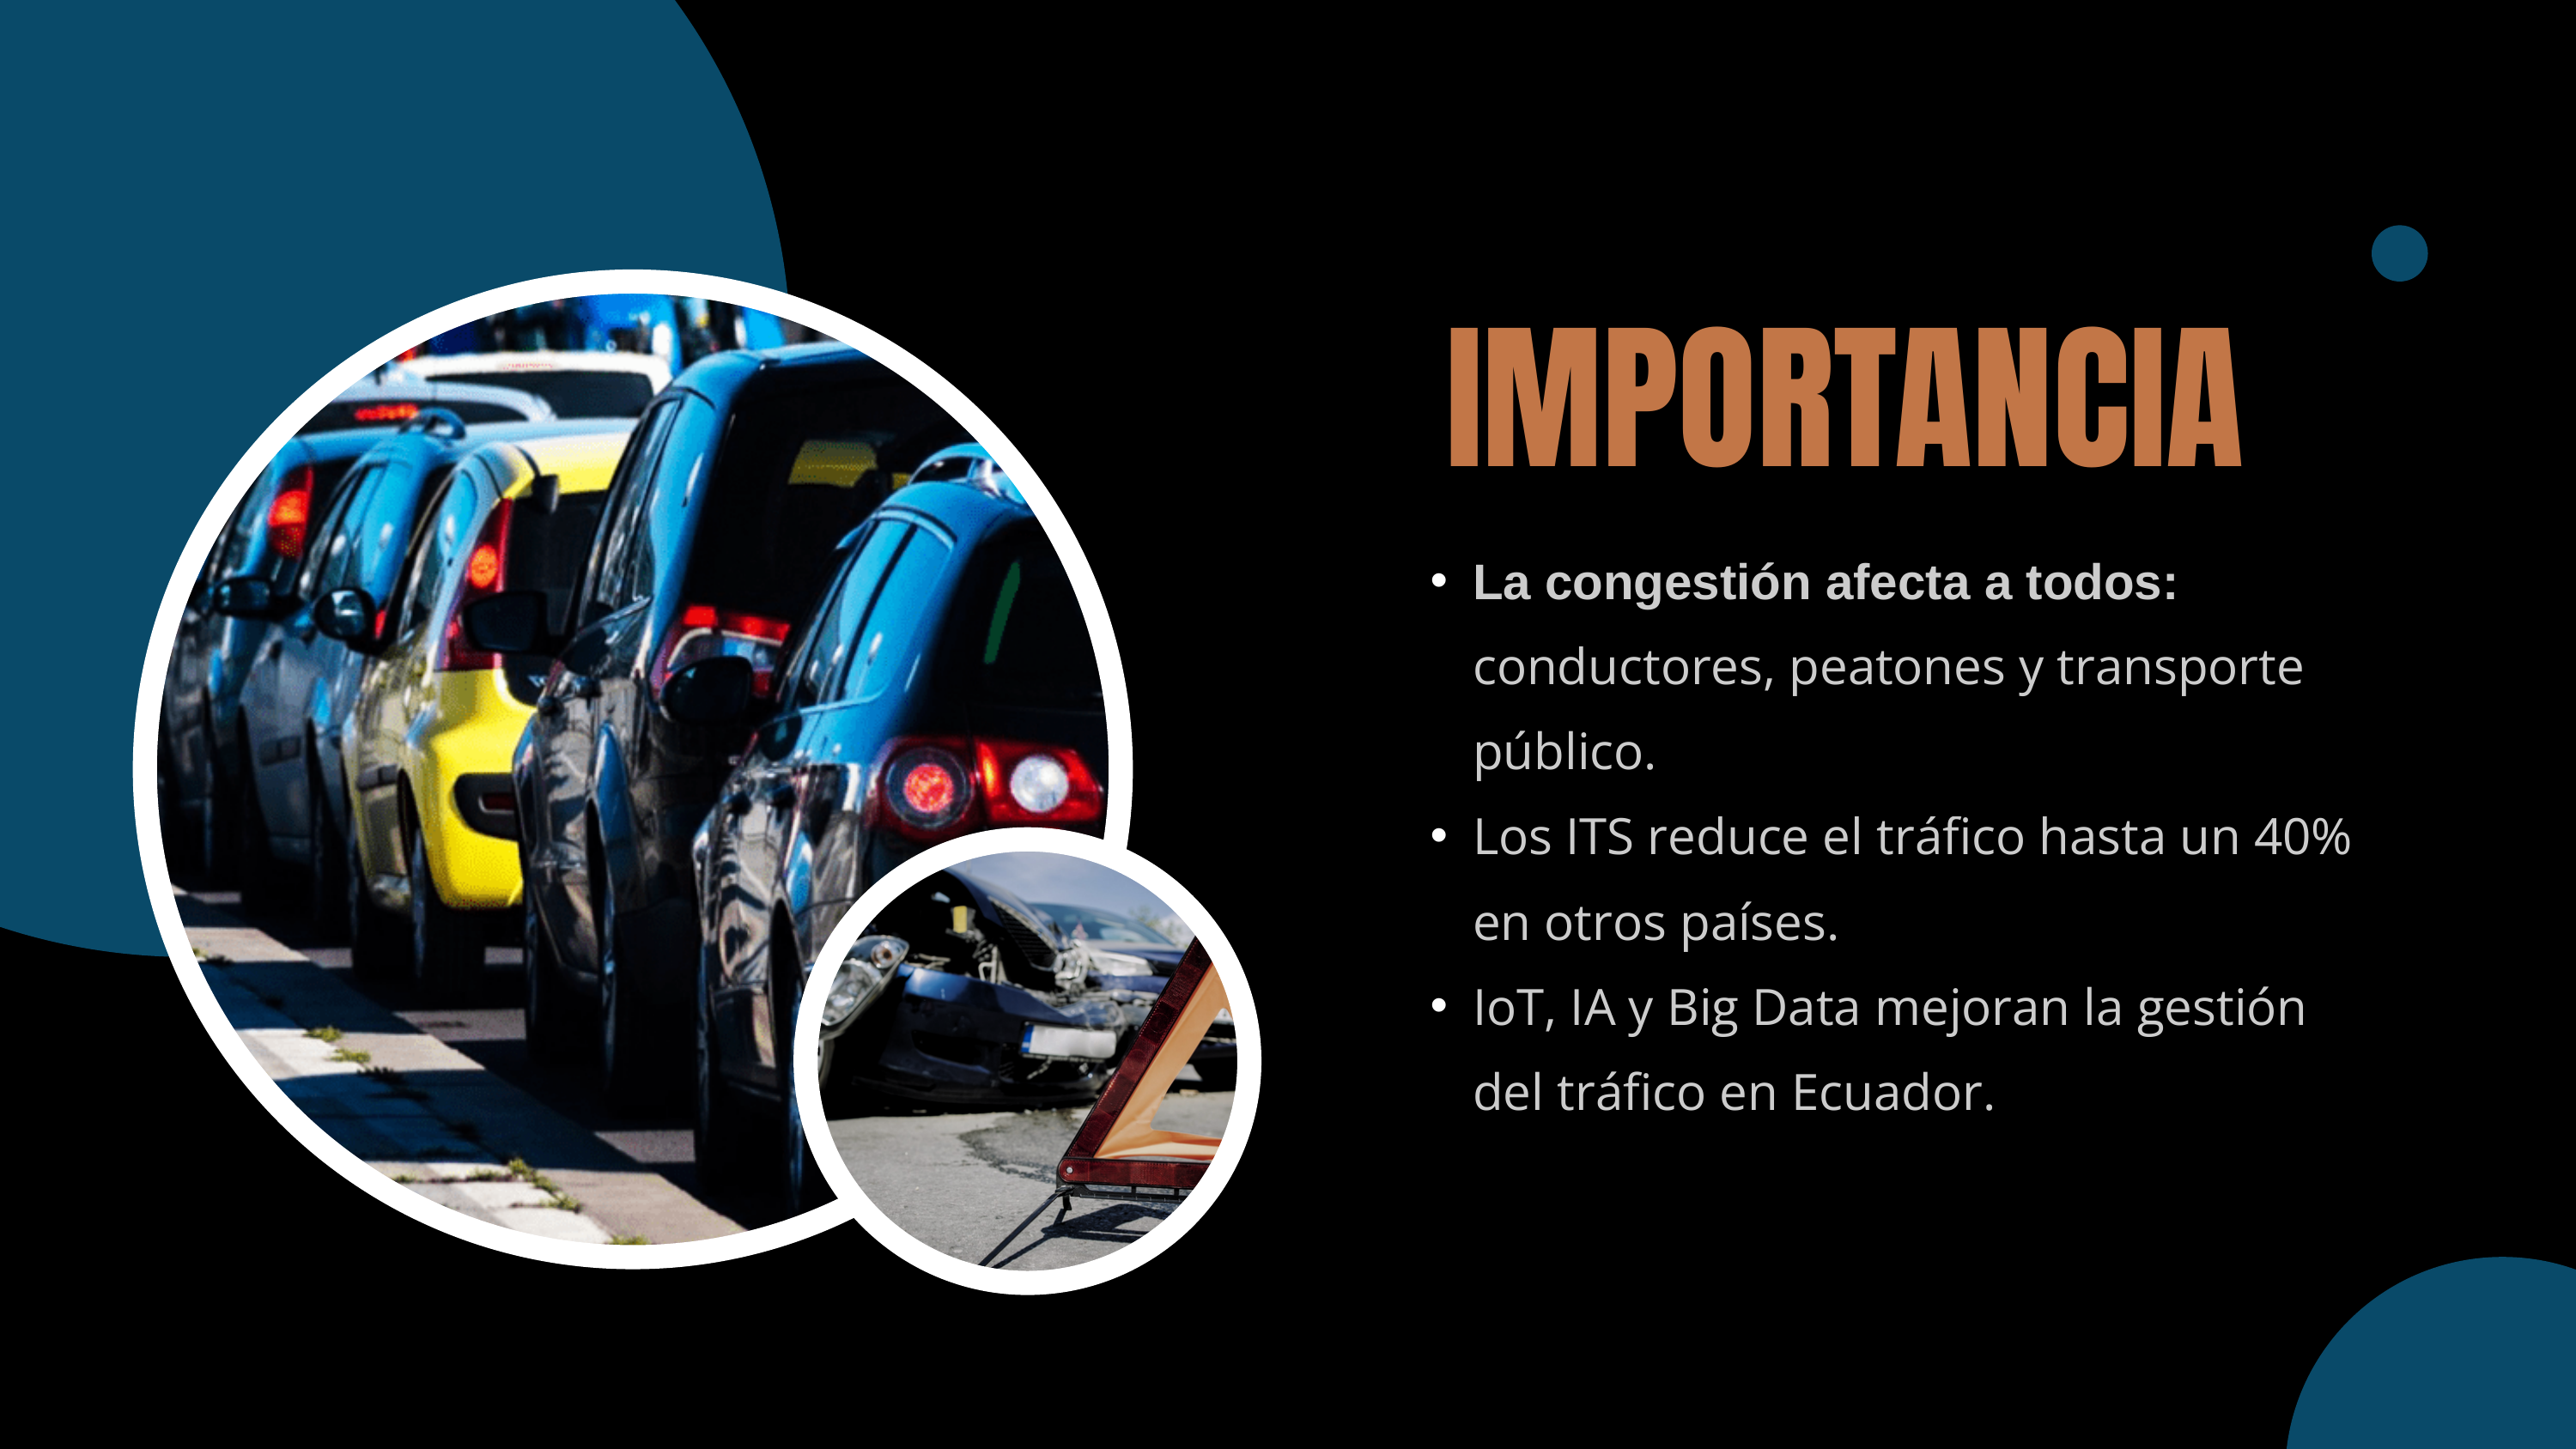

IMPORTANCIA
La congestión afecta a todos: conductores, peatones y transporte público.
Los ITS reduce el tráfico hasta un 40% en otros países.
IoT, IA y Big Data mejoran la gestión del tráfico en Ecuador.